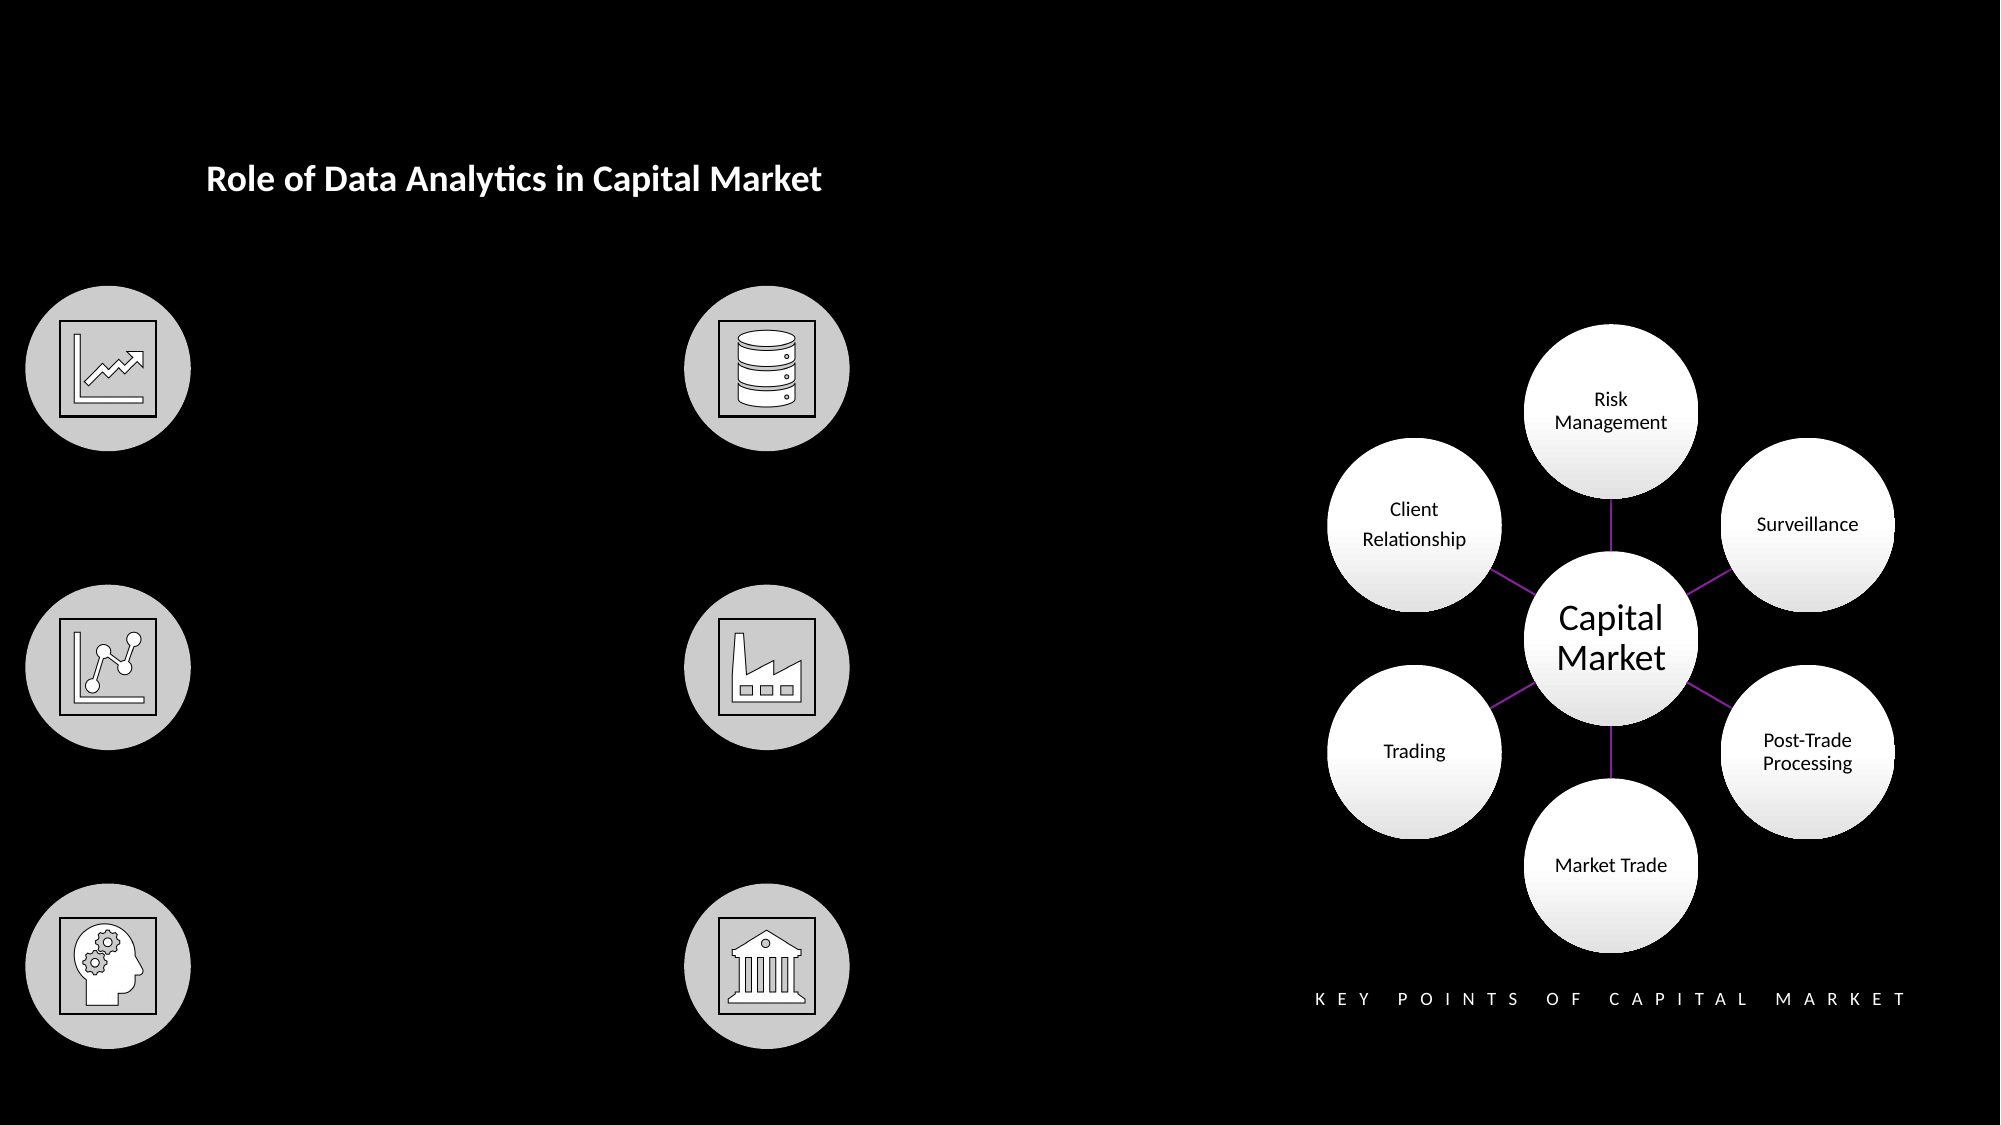

Role of Data Analytics in Capital Market
A capital market is a platform where an investor can ‘buy’ and ‘sell’ financial securities such as bonds, stocks, and other securities.
Handle a large volume of data generated through trading
Use of powerful analytical tools like Hadoop, Spark to view trading data
Build trading strategy  to fastened the risk management, complex processing for execution of trades
Data-driven insights to discover problems to take competitive advantages
Maintain the transparency of financial data to shareholders, investors, traders
Capital Market

Risk Management

Surveillance

Post-Trade Processing

Market Trade

Trading

Client
Relationship
Key points of Capital Market